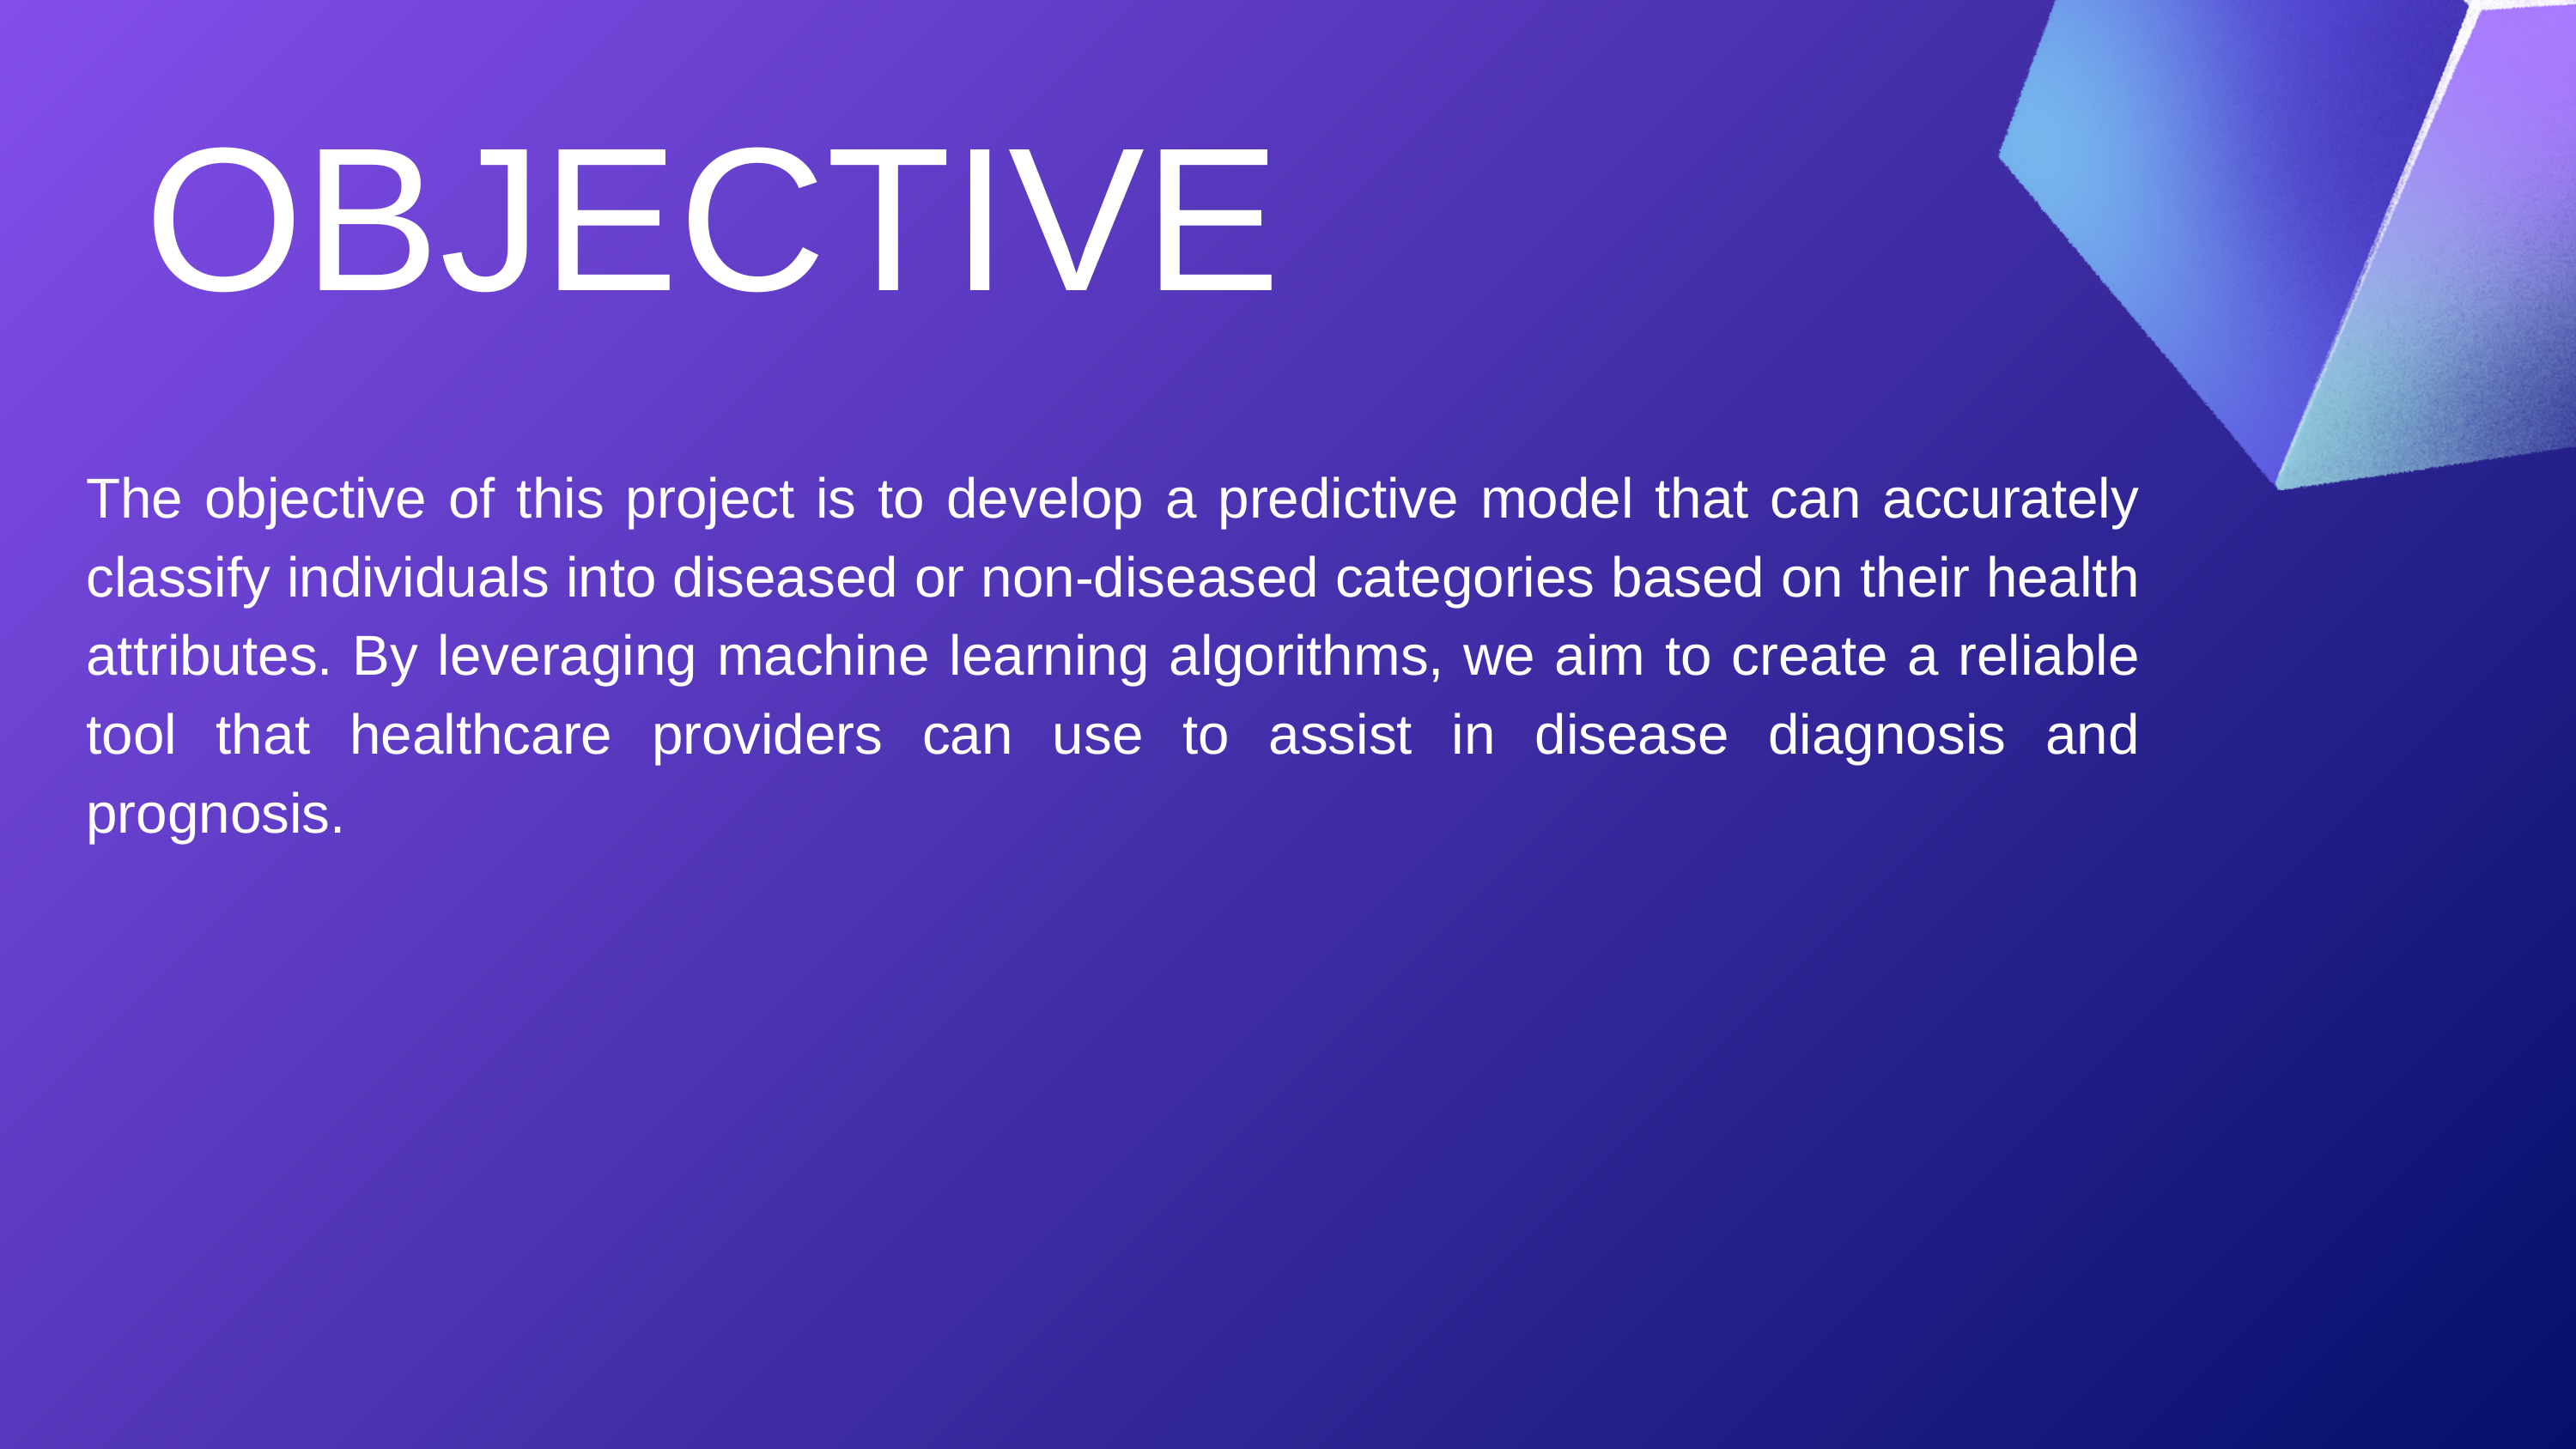

OBJECTIVE
The objective of this project is to develop a predictive model that can accurately classify individuals into diseased or non-diseased categories based on their health attributes. By leveraging machine learning algorithms, we aim to create a reliable tool that healthcare providers can use to assist in disease diagnosis and prognosis.